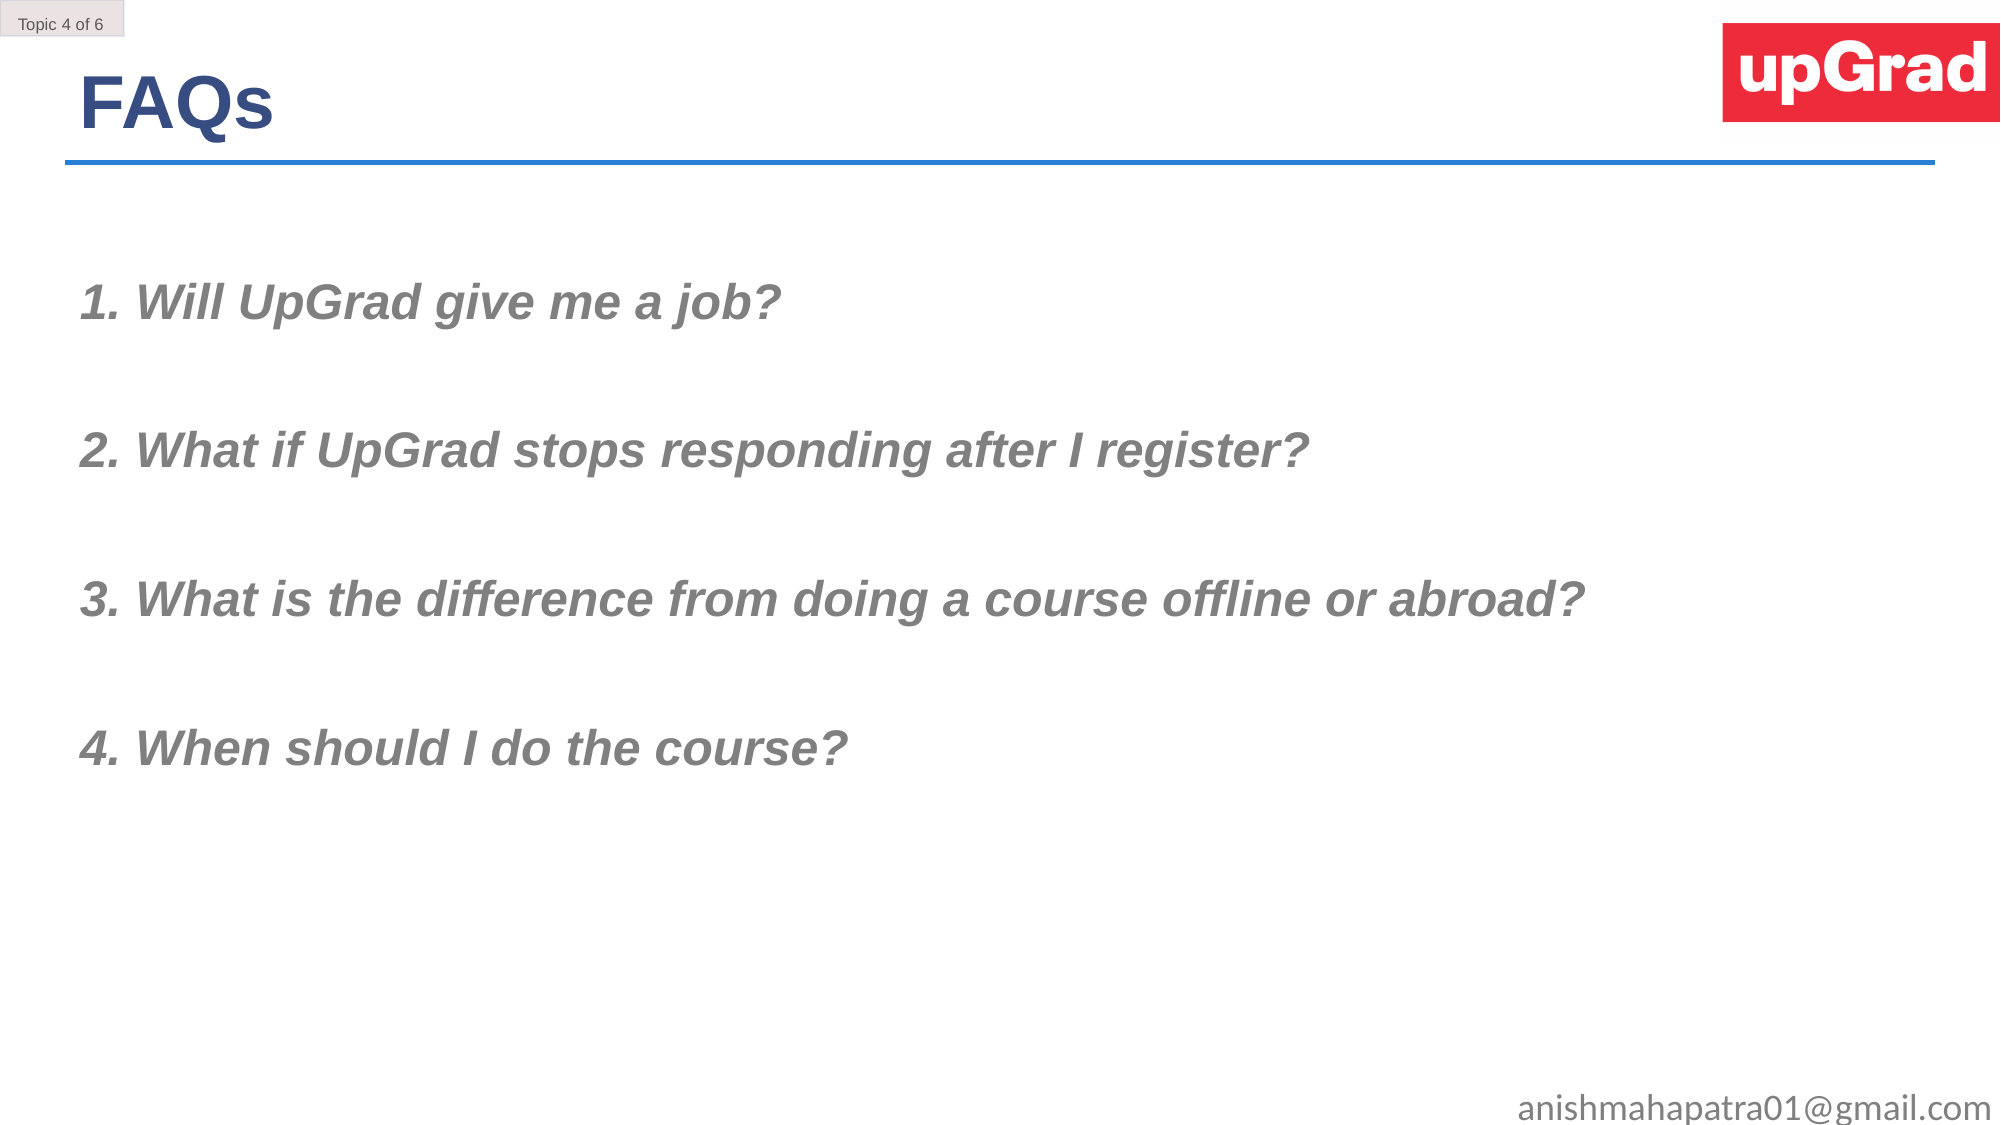

Topic 4 of 6
FAQs
1. Will UpGrad give me a job?
2. What if UpGrad stops responding after I register?
3. What is the difference from doing a course offline or abroad?
4. When should I do the course?